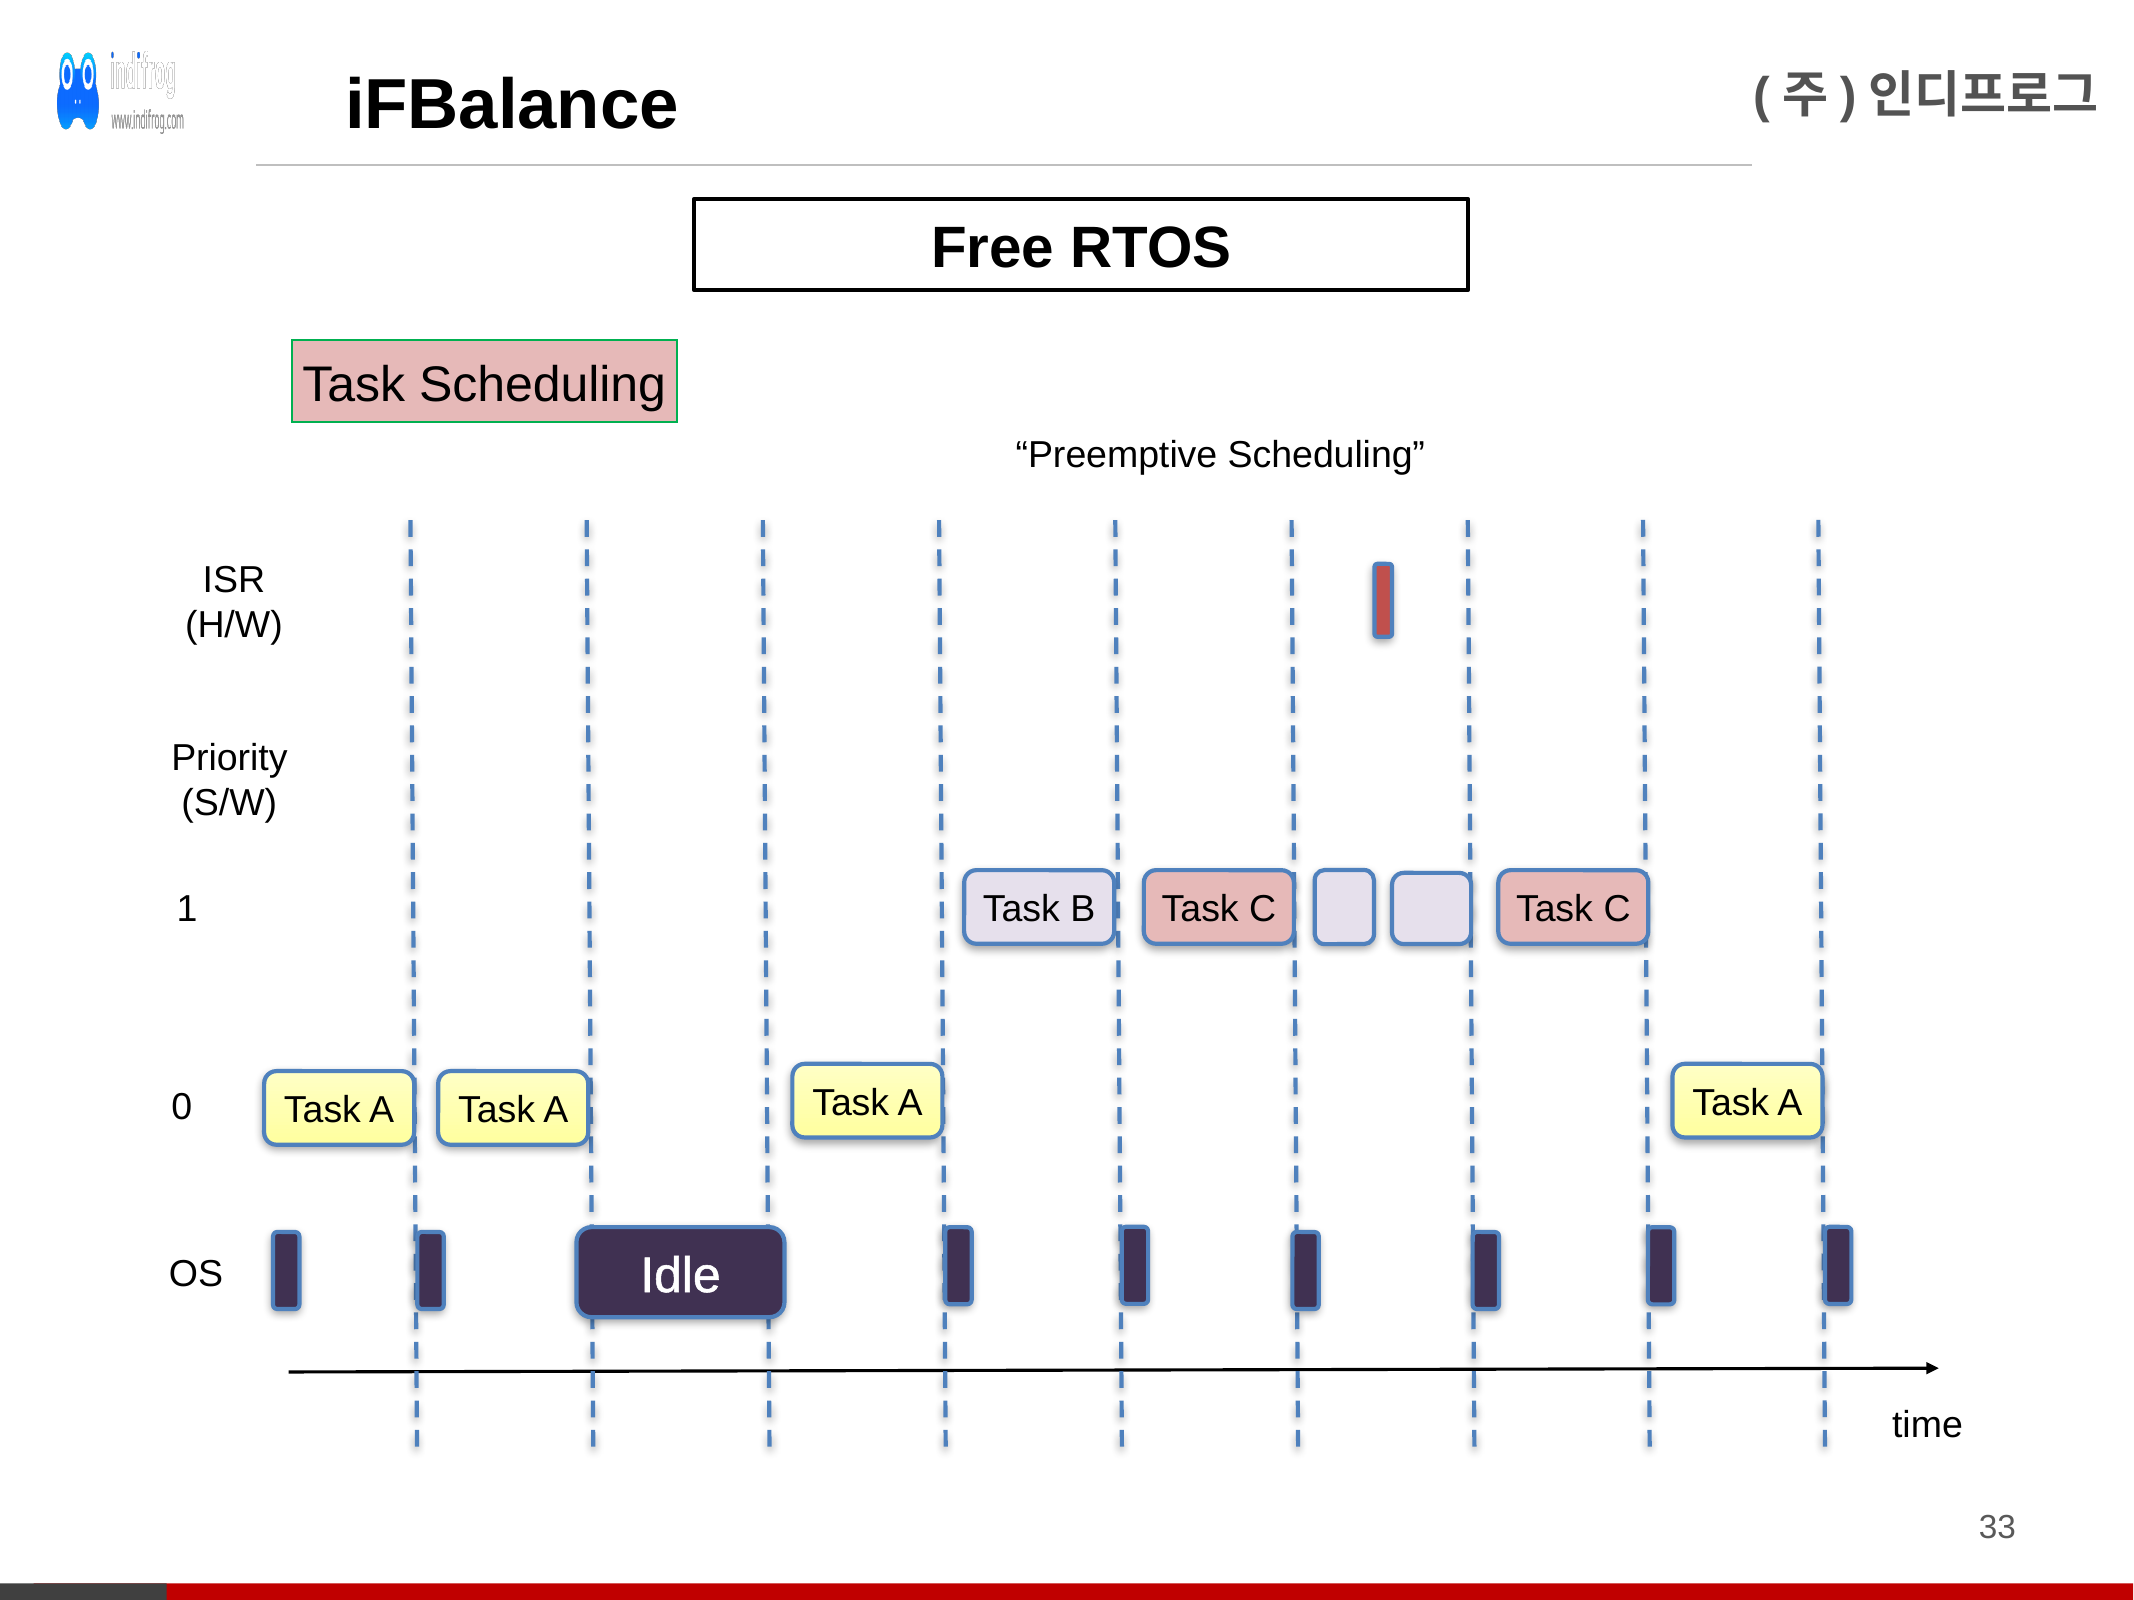

iFBalance
Free RTOS
Task Scheduling
“Preemptive Scheduling”
ISR
(H/W)

Priority
(S/W)
Task B
Task C

Task C
1

Task A
Task A
0
Task A
Task A
Idle

OS
time
33